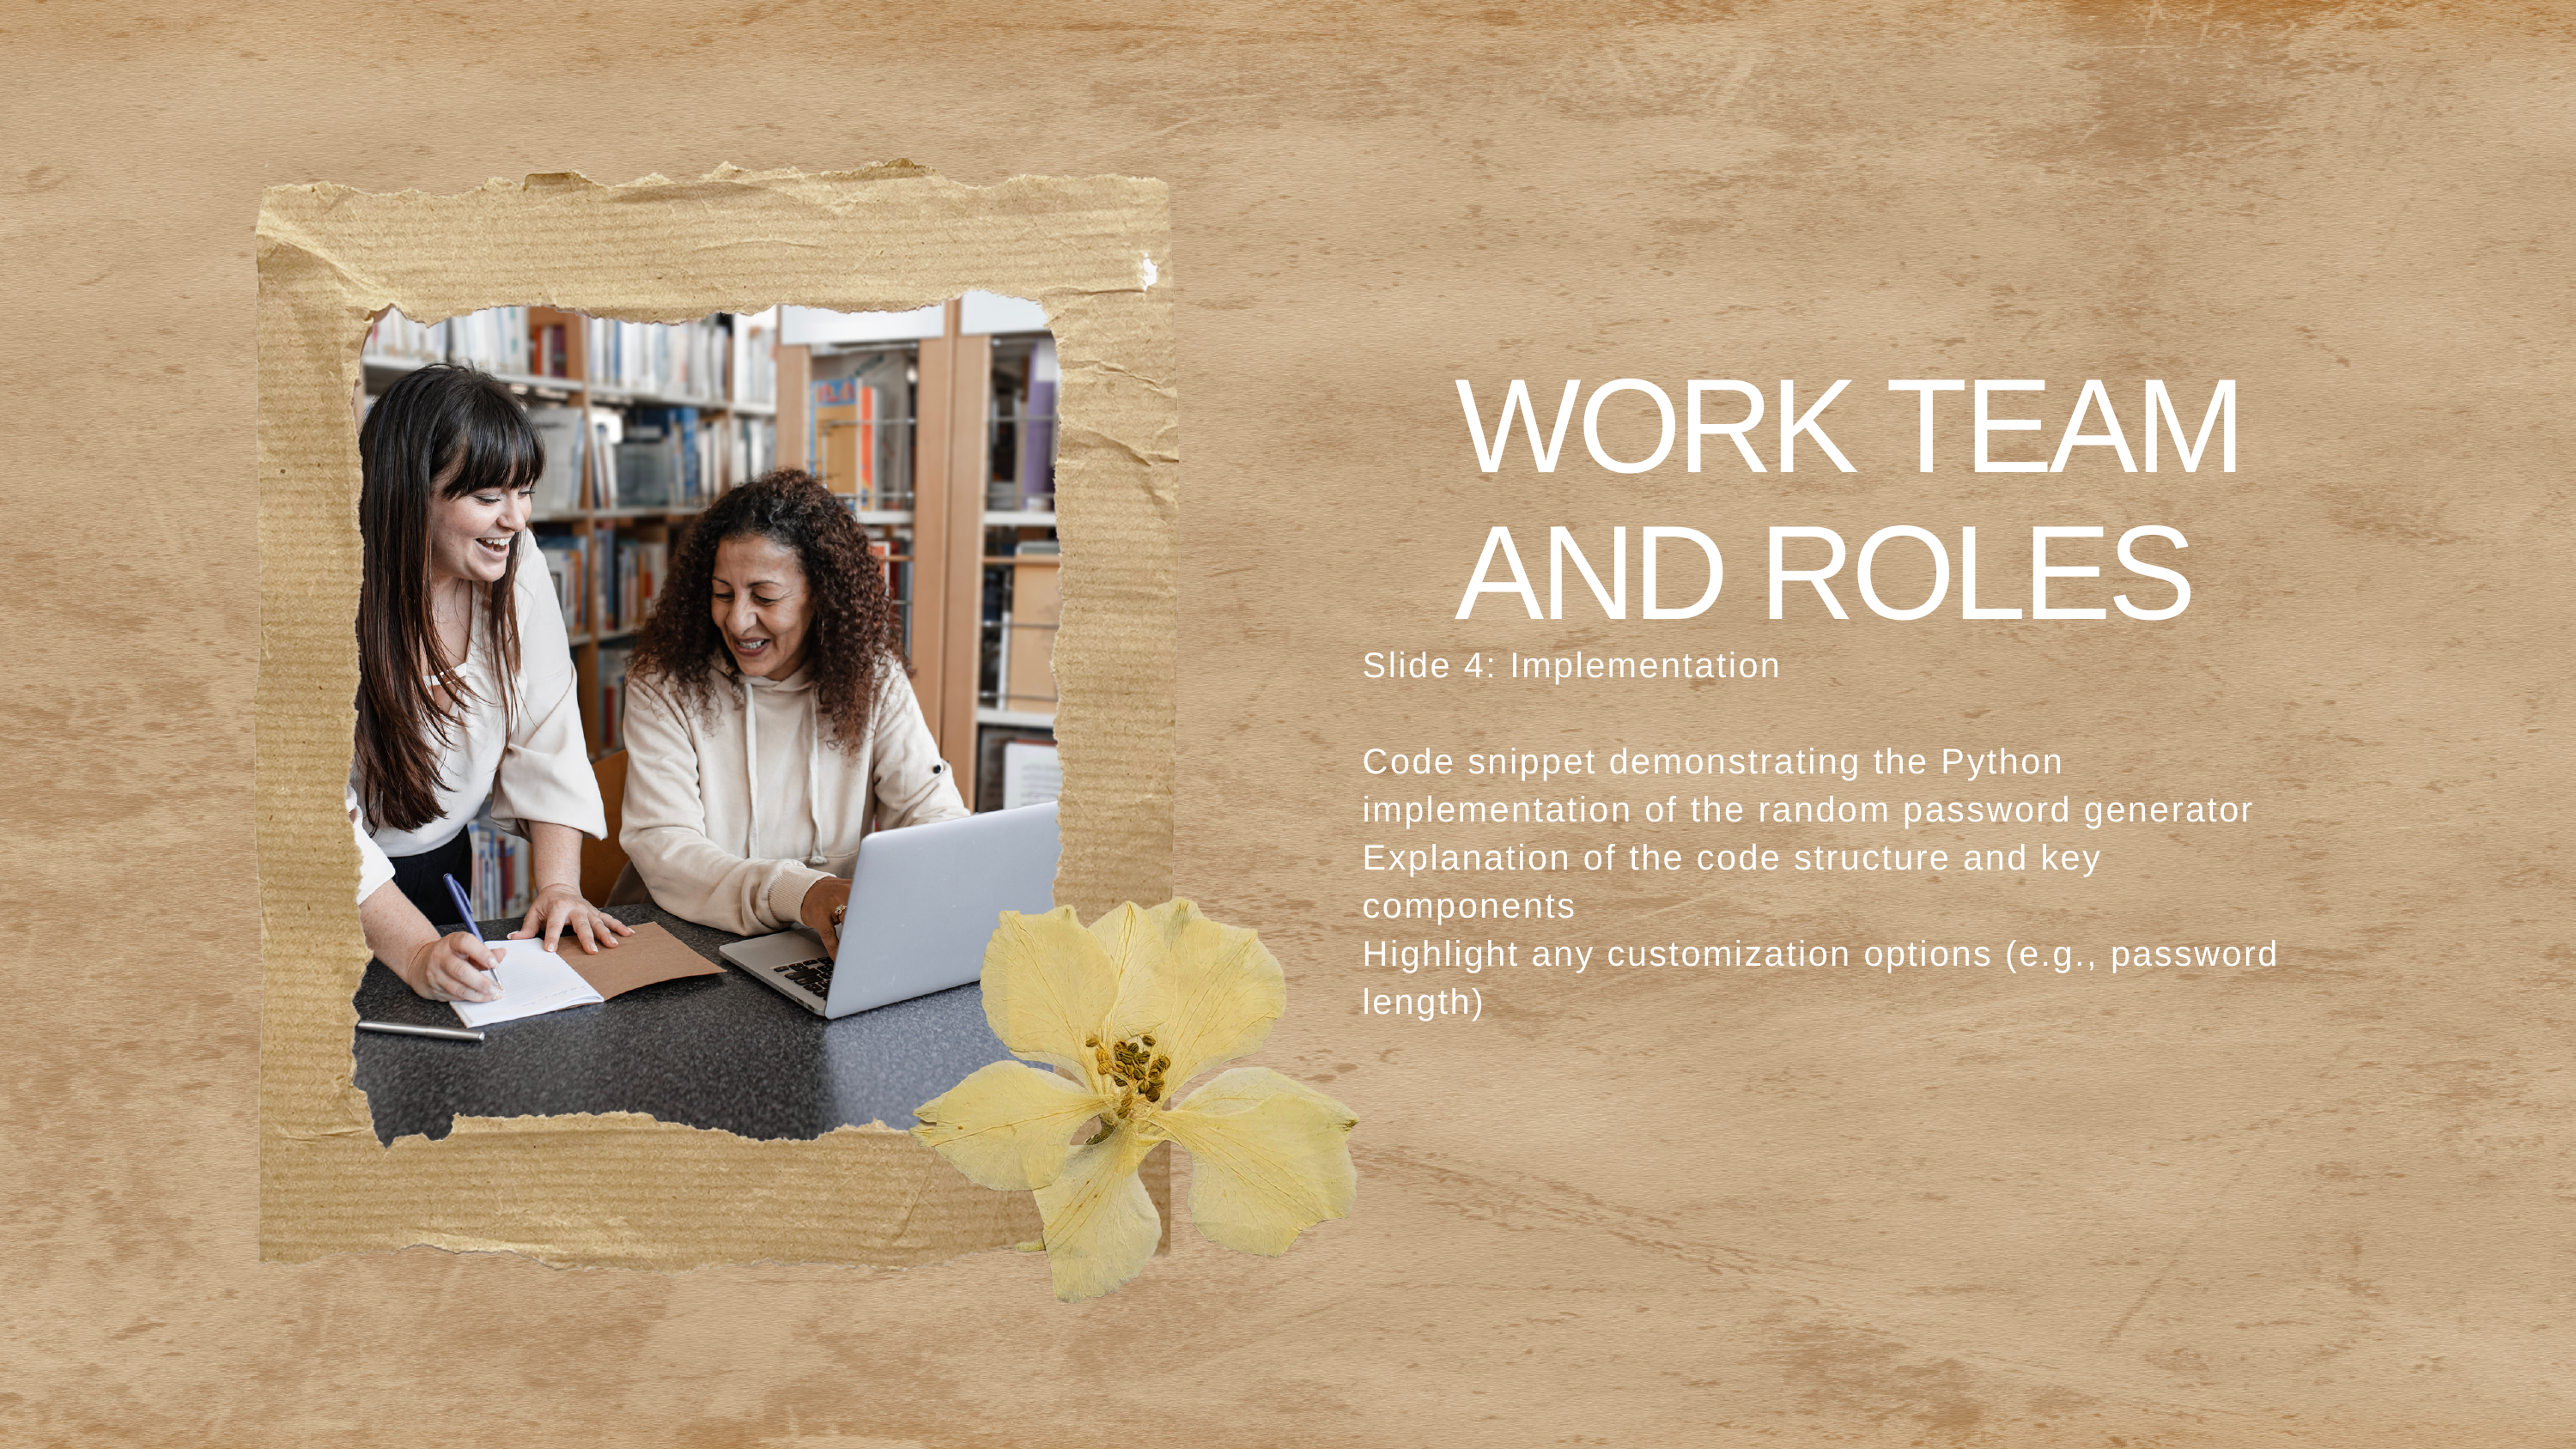

WORK TEAM AND ROLES
Slide 4: Implementation

Code snippet demonstrating the Python implementation of the random password generator
Explanation of the code structure and key components
Highlight any customization options (e.g., password length)